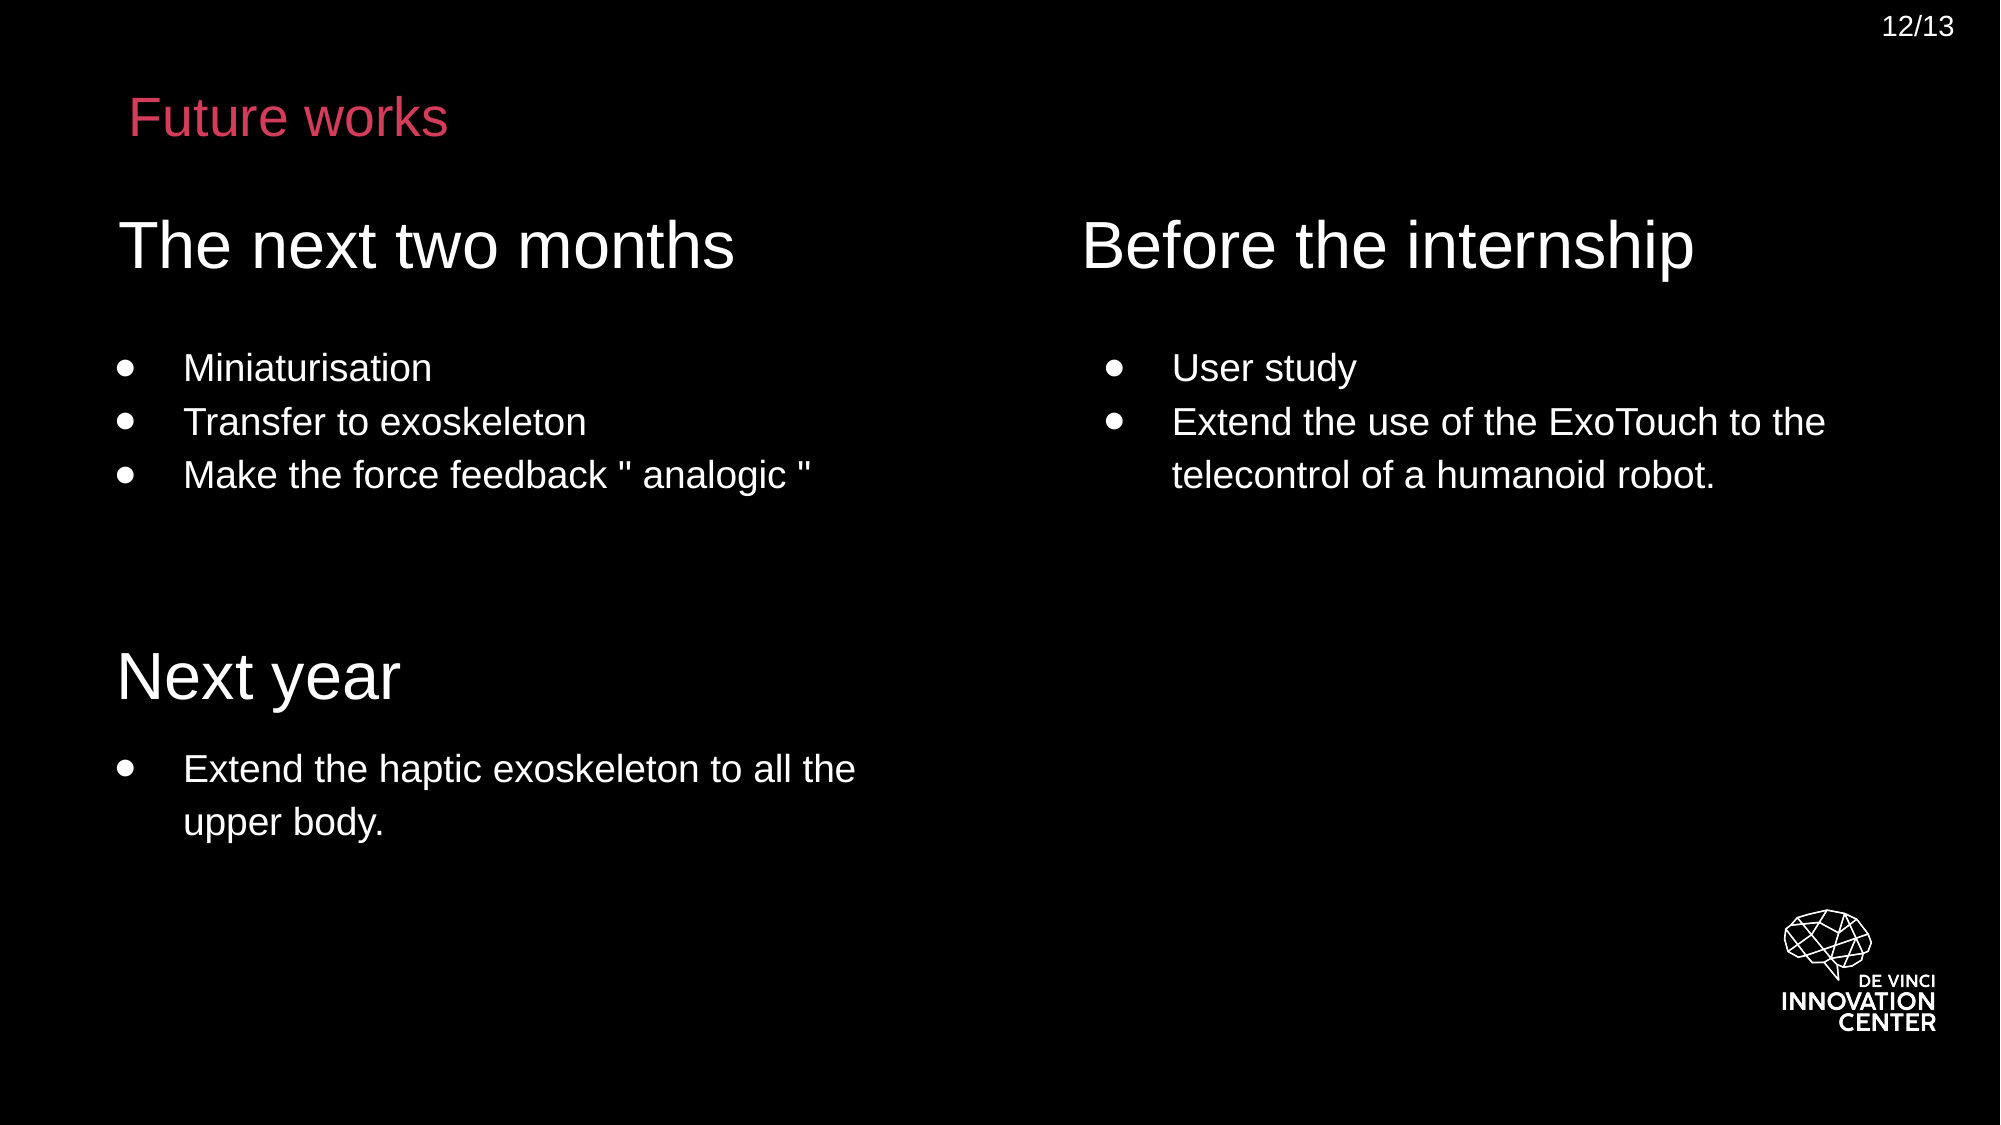

12/13
Future works
The next two months
Before the internship
Miniaturisation
Transfer to exoskeleton
Make the force feedback " analogic "
User study
Extend the use of the ExoTouch to the telecontrol of a humanoid robot.
Next year
Extend the haptic exoskeleton to all the upper body.